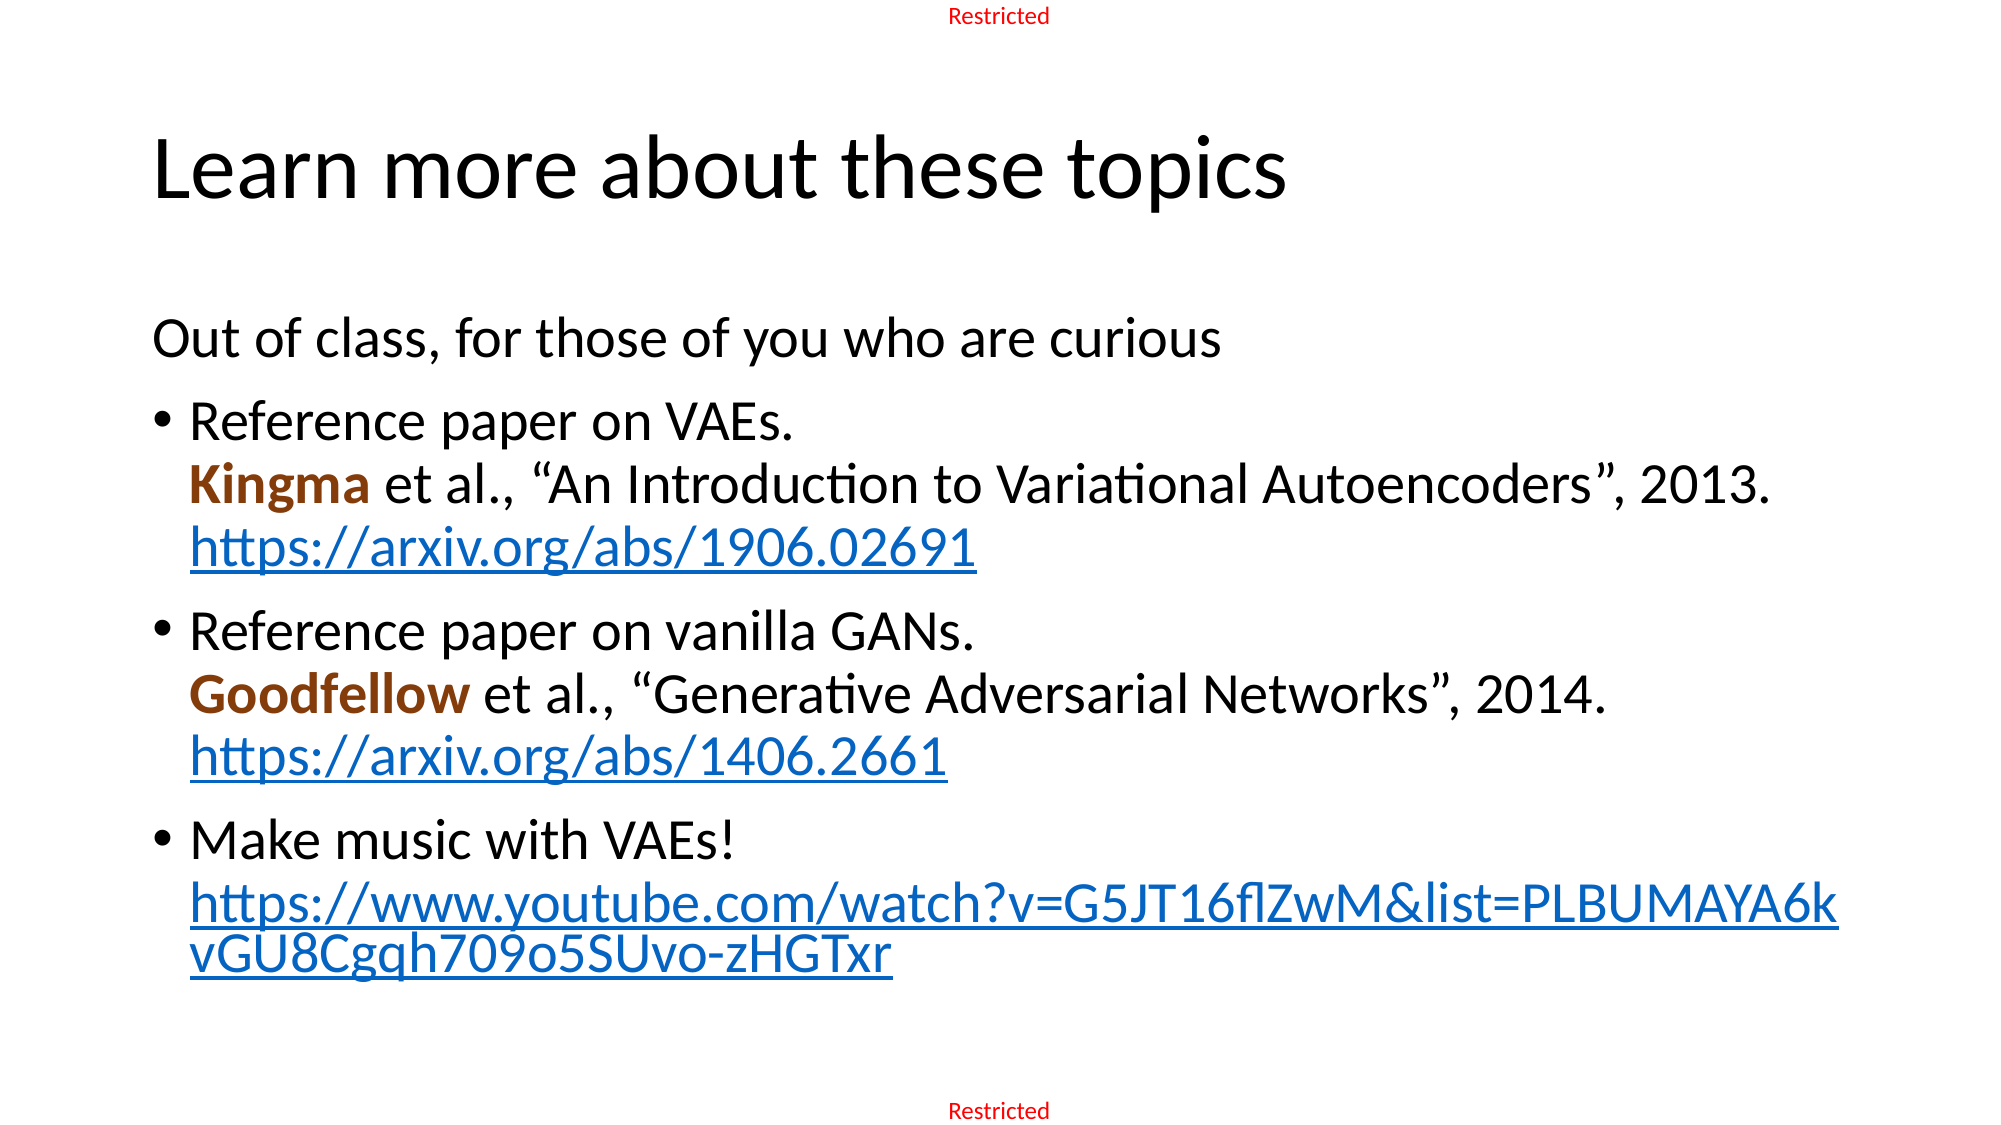

# Learn more about these topics
Out of class, for those of you who are curious
Reference paper on VAEs.
Kingma et al., “An Introduction to Variational Autoencoders”, 2013.
https://arxiv.org/abs/1906.02691
Reference paper on vanilla GANs.
Goodfellow et al., “Generative Adversarial Networks”, 2014.
https://arxiv.org/abs/1406.2661
Make music with VAEs!
https://www.youtube.com/watch?v=G5JT16flZwM&list=PLBUMAYA6kvGU8Cgqh709o5SUvo-zHGTxr